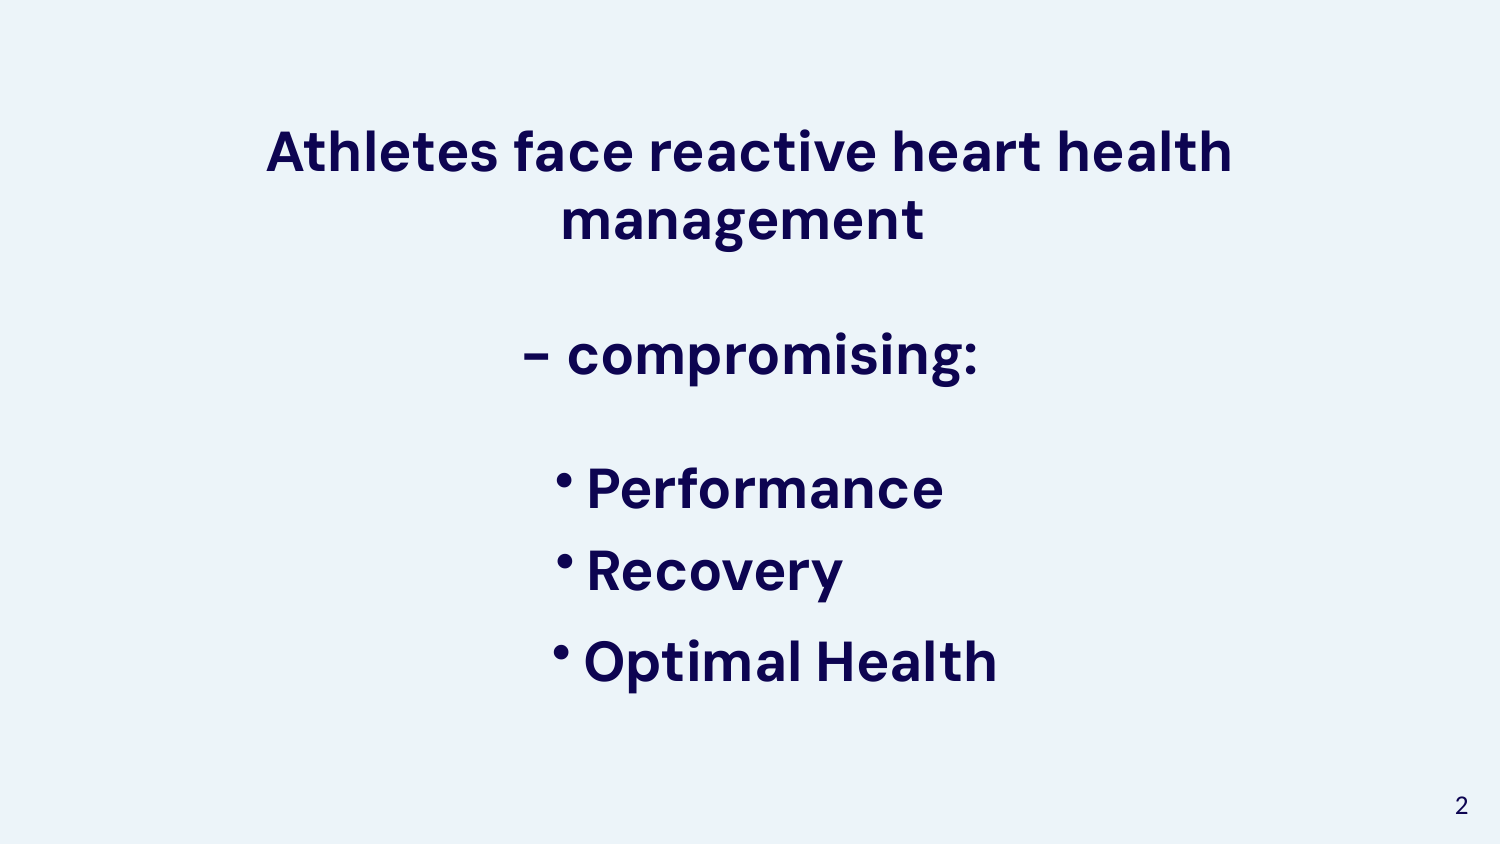

Athletes face reactive heart health management

- compromising:

Performance
Recovery

Optimal Health
2